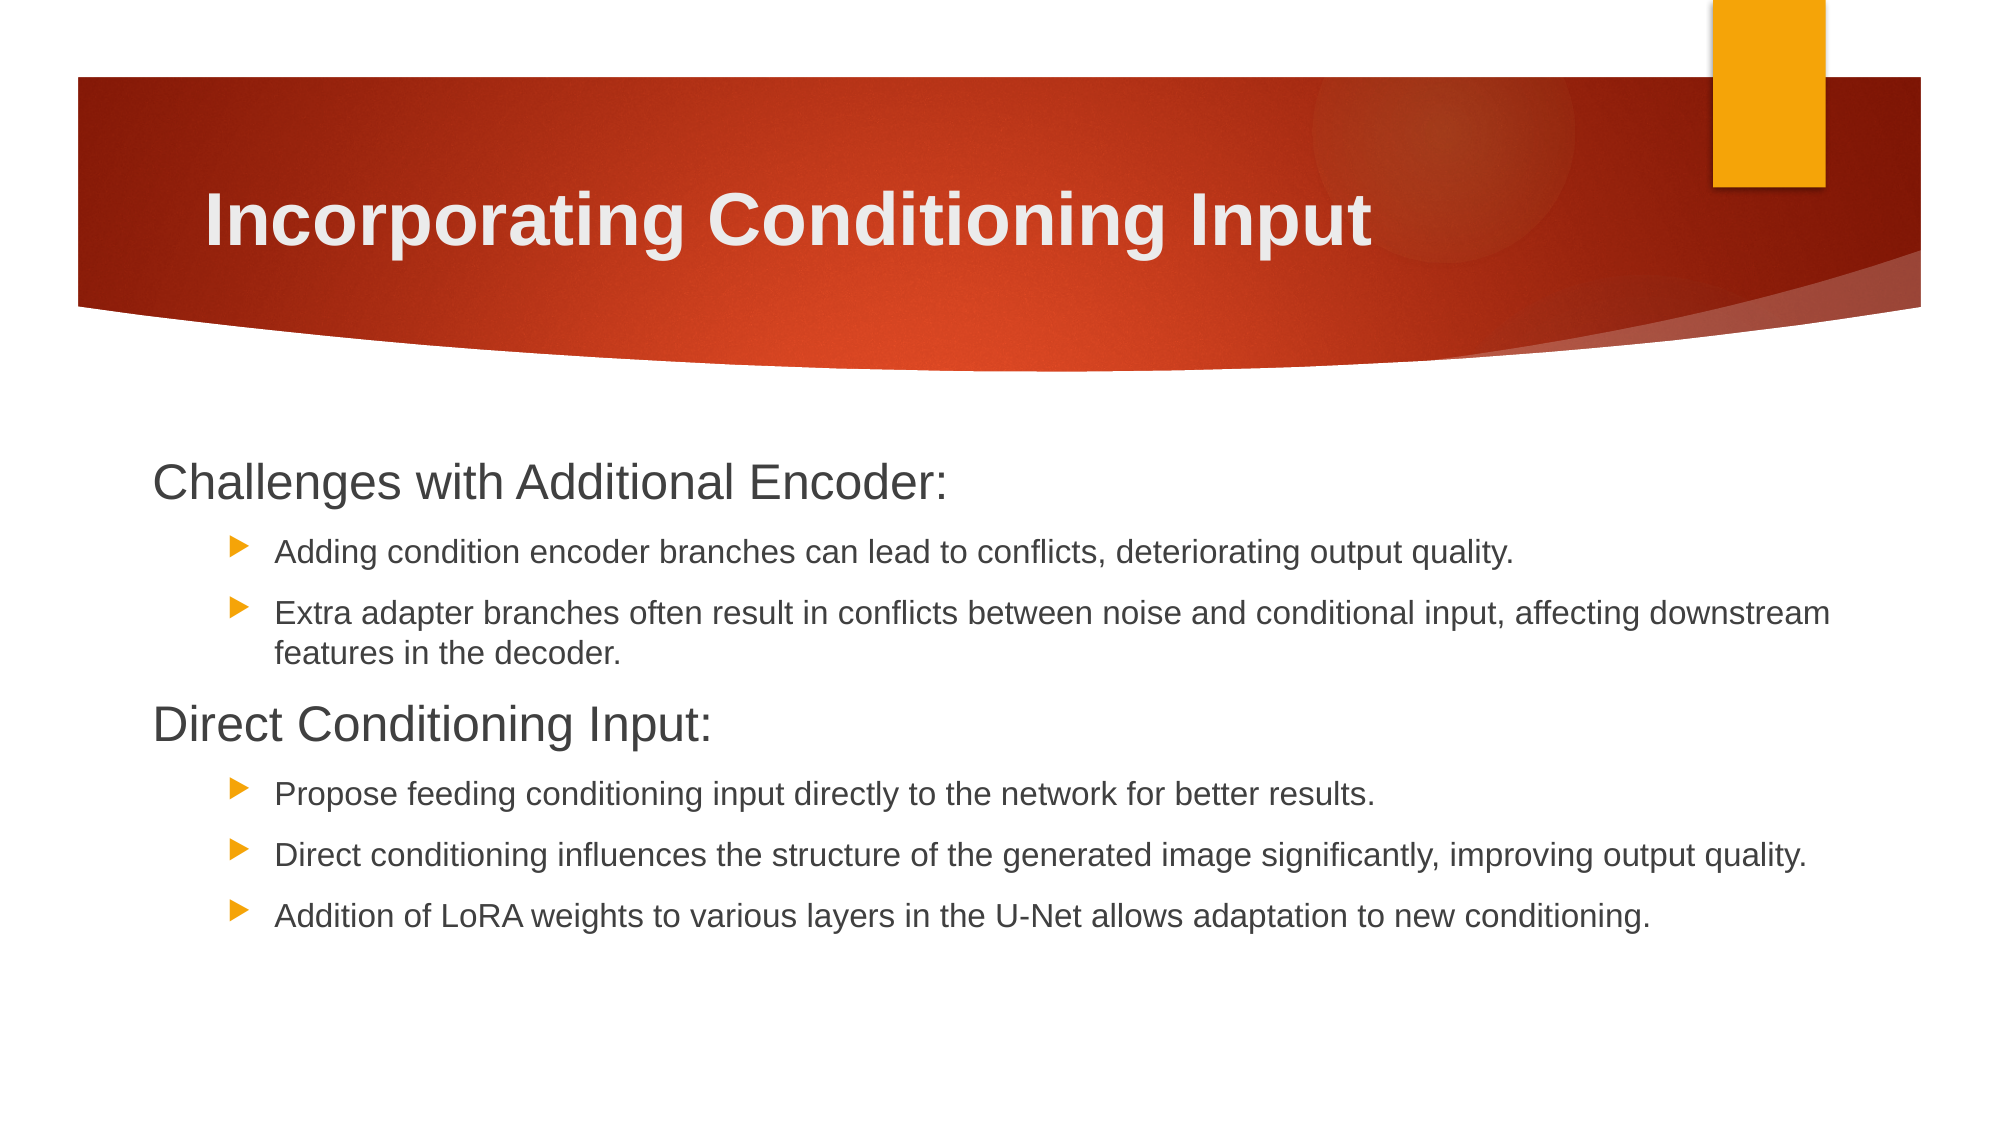

# Incorporating Conditioning Input

Challenges with Additional Encoder:
Adding condition encoder branches can lead to conflicts, deteriorating output quality.
Extra adapter branches often result in conflicts between noise and conditional input, affecting downstream features in the decoder.
Direct Conditioning Input:
Propose feeding conditioning input directly to the network for better results.
Direct conditioning influences the structure of the generated image significantly, improving output quality.
Addition of LoRA weights to various layers in the U-Net allows adaptation to new conditioning.